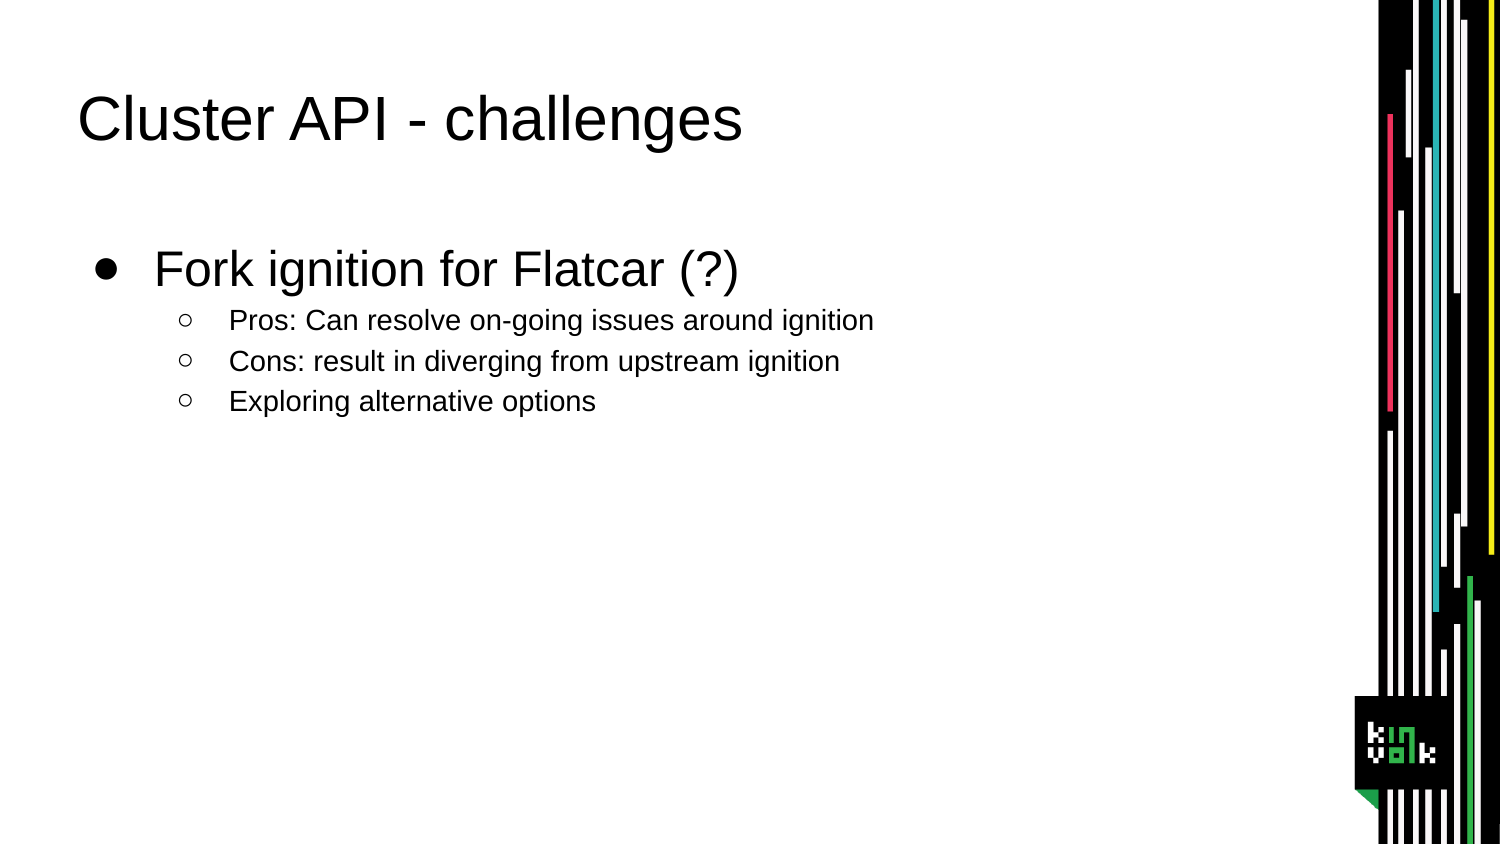

# Cluster API - challenges
Fork ignition for Flatcar (?)
Pros: Can resolve on-going issues around ignition
Cons: result in diverging from upstream ignition
Exploring alternative options